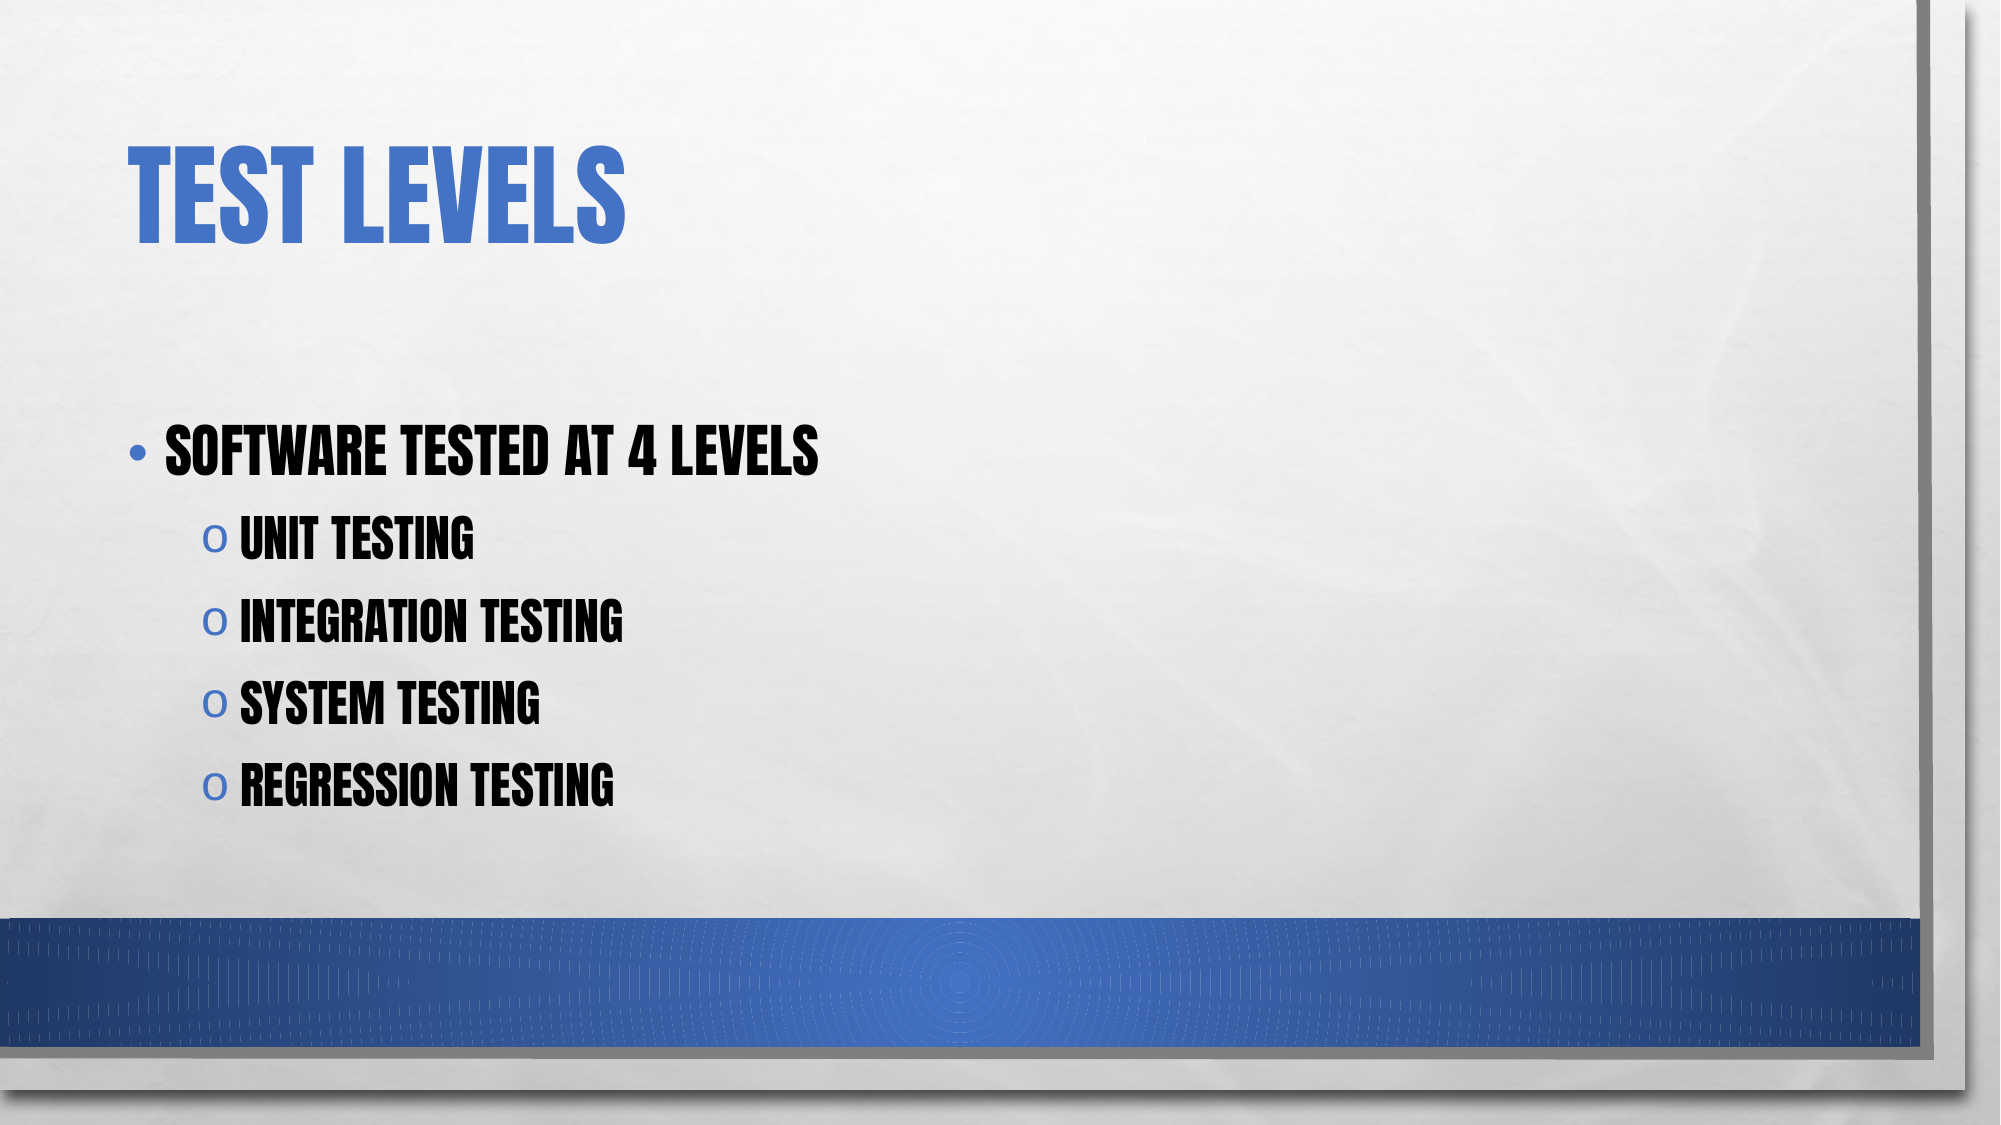

# TEST LEVELS
SOFTWARE TESTED AT 4 LEVELS
UNIT TESTING
INTEGRATION TESTING
SYSTEM TESTING
REGRESSION TESTING